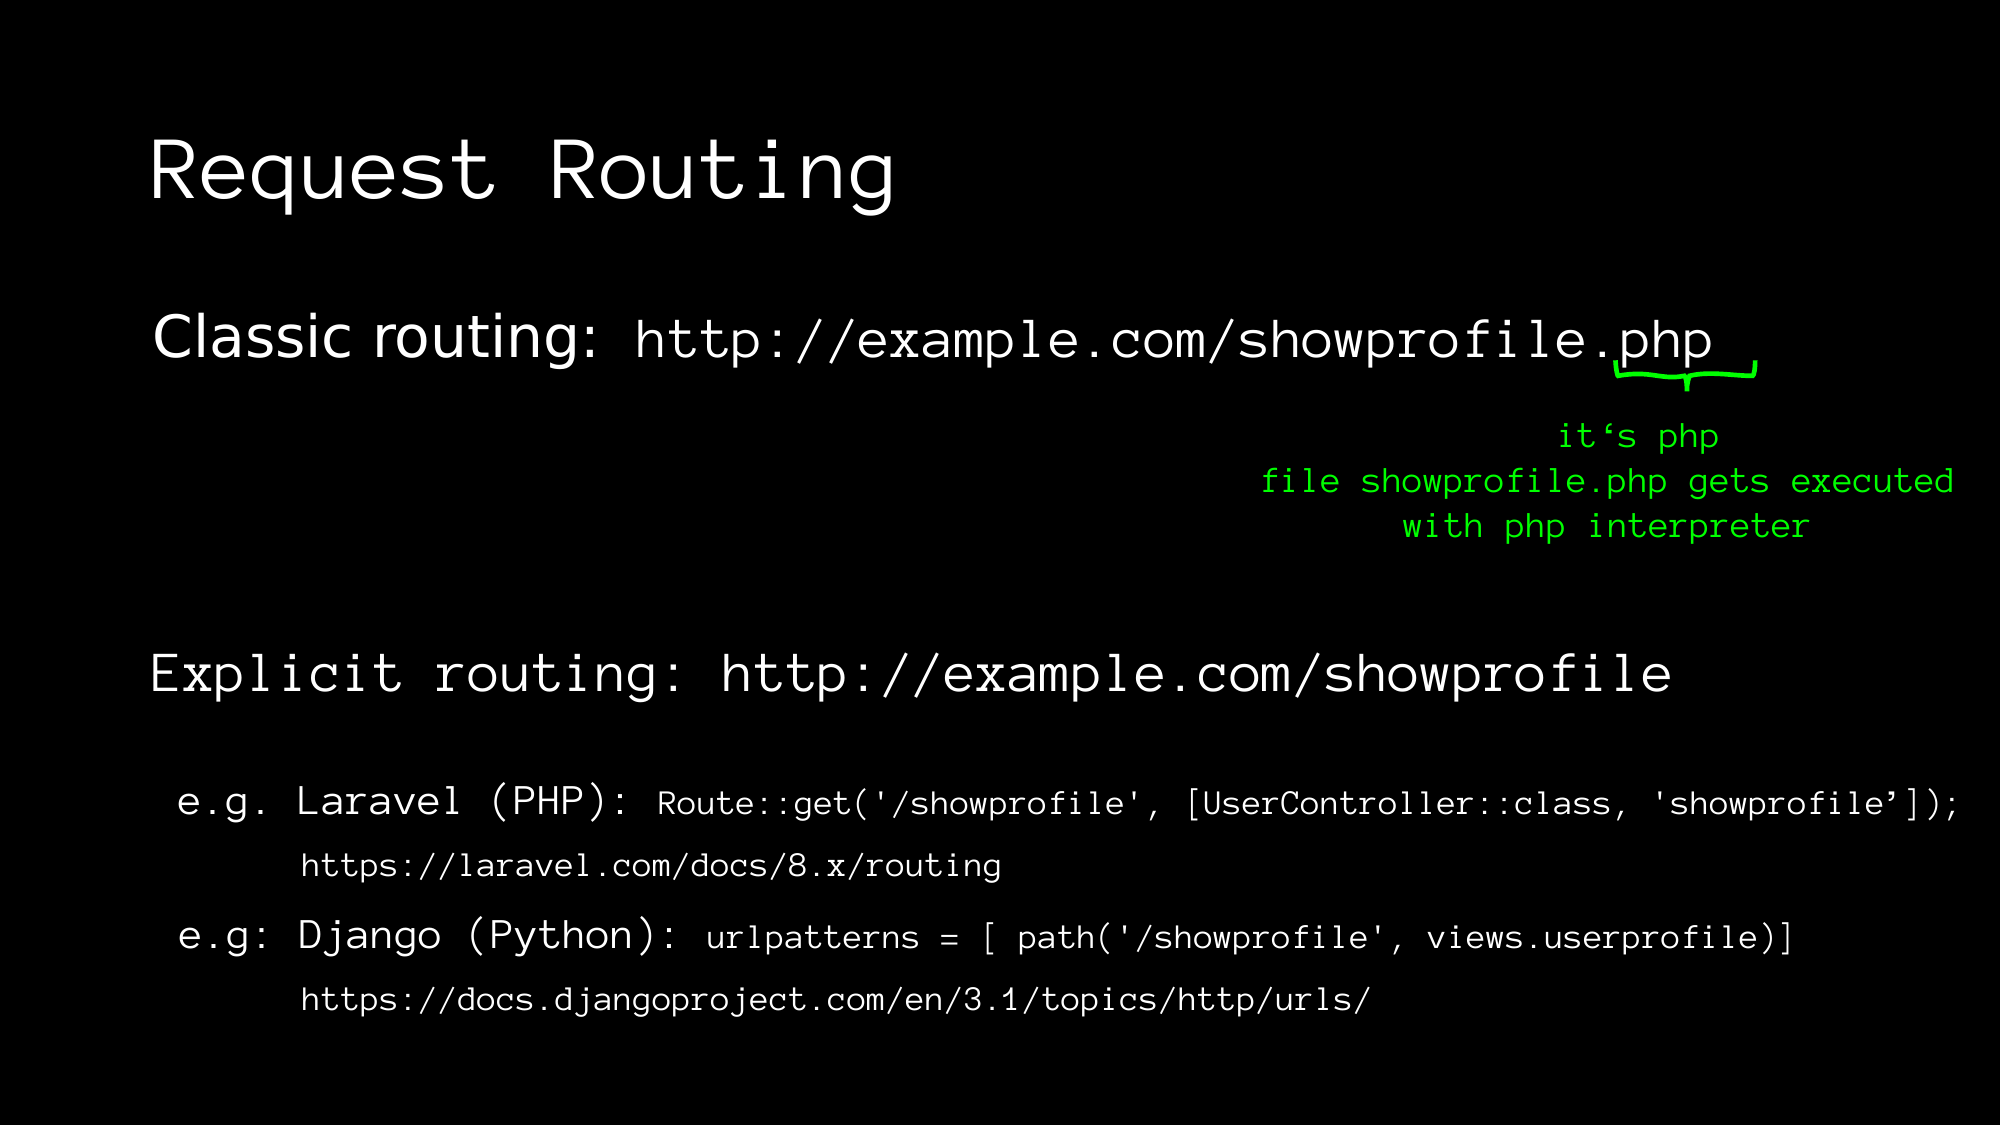

# Request Routing
Classic routing:  http://example.com/showprofile.php

Explicit routing: http://example.com/showprofile

 e.g. Laravel (PHP): Route::get('/showprofile', [UserController::class, 'showprofile’]);
	https://laravel.com/docs/8.x/routing
 e.g: Django (Python): urlpatterns = [ path('/showprofile', views.userprofile)]
	https://docs.djangoproject.com/en/3.1/topics/http/urls/

   it‘s php
file showprofile.php gets executed with php interpreter